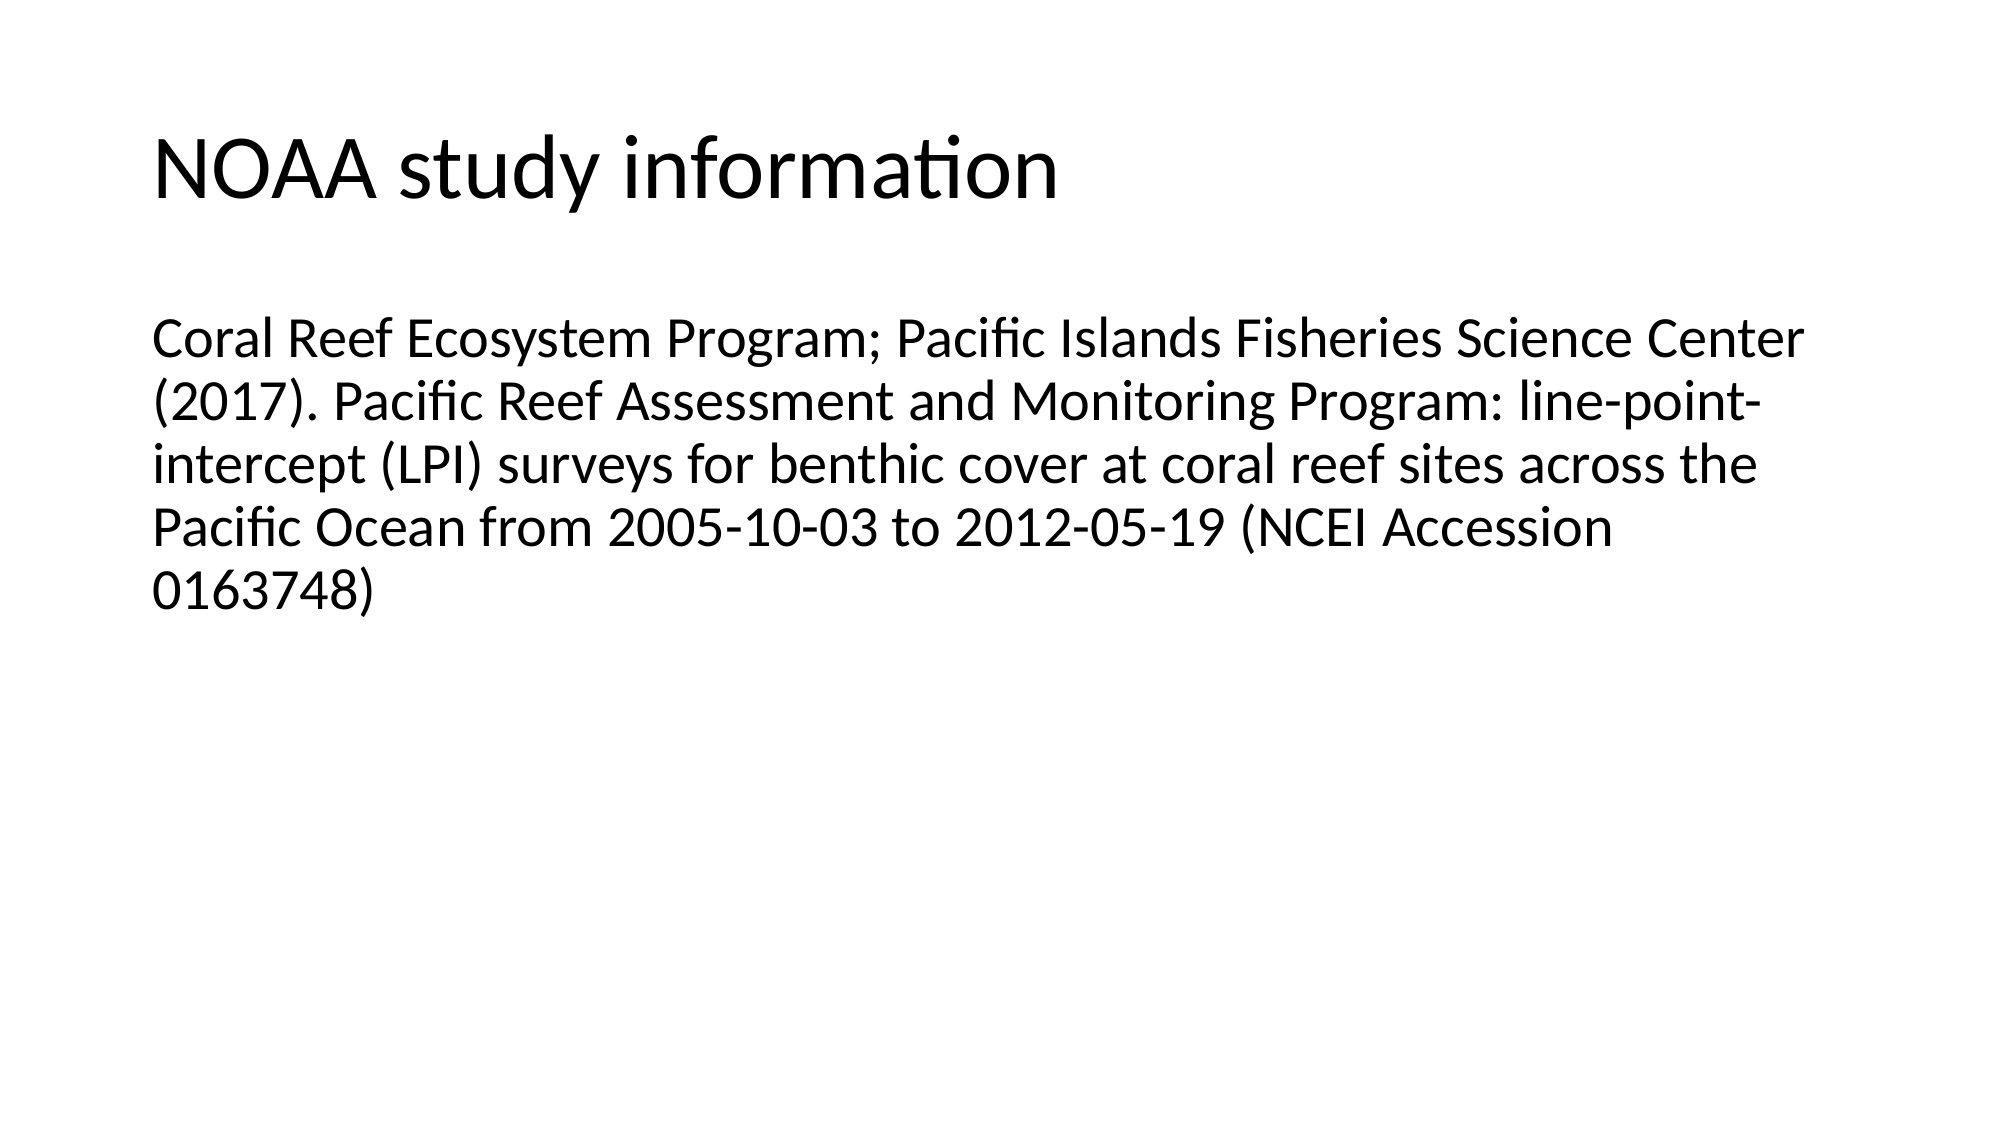

# NOAA study information
Coral Reef Ecosystem Program; Pacific Islands Fisheries Science Center (2017). Pacific Reef Assessment and Monitoring Program: line-point-intercept (LPI) surveys for benthic cover at coral reef sites across the Pacific Ocean from 2005-10-03 to 2012-05-19 (NCEI Accession 0163748)